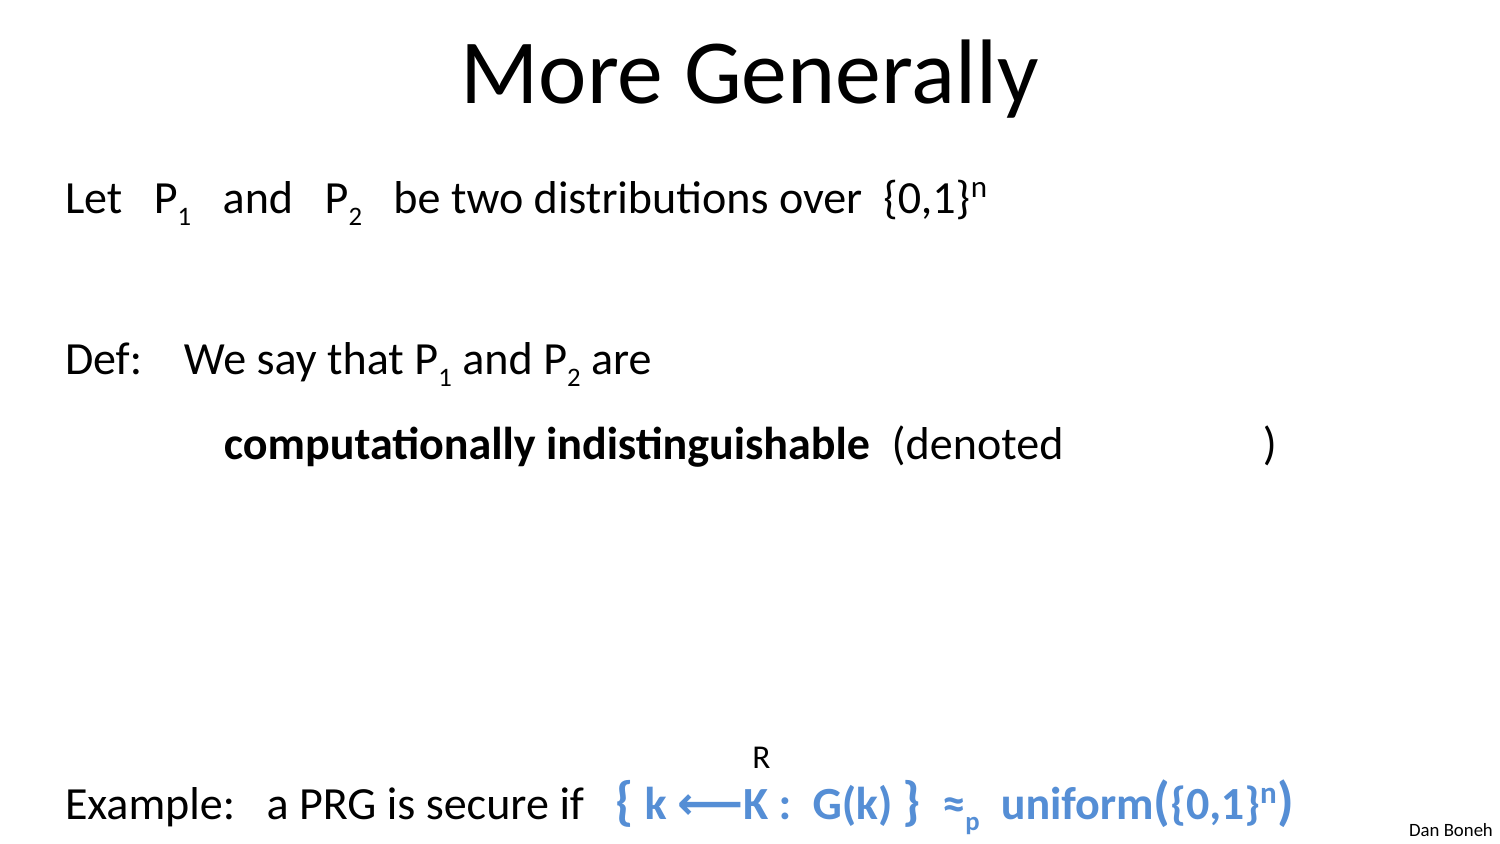

# More Generally
Let   P1   and   P2   be two distributions over  {0,1}n

Def:    We say that P1 and P2 are
	  computationally indistinguishable  (denoted                   )

Example:   a PRG is secure if   { k ⟵K :  G(k) }  ≈p  uniform({0,1}n)
R